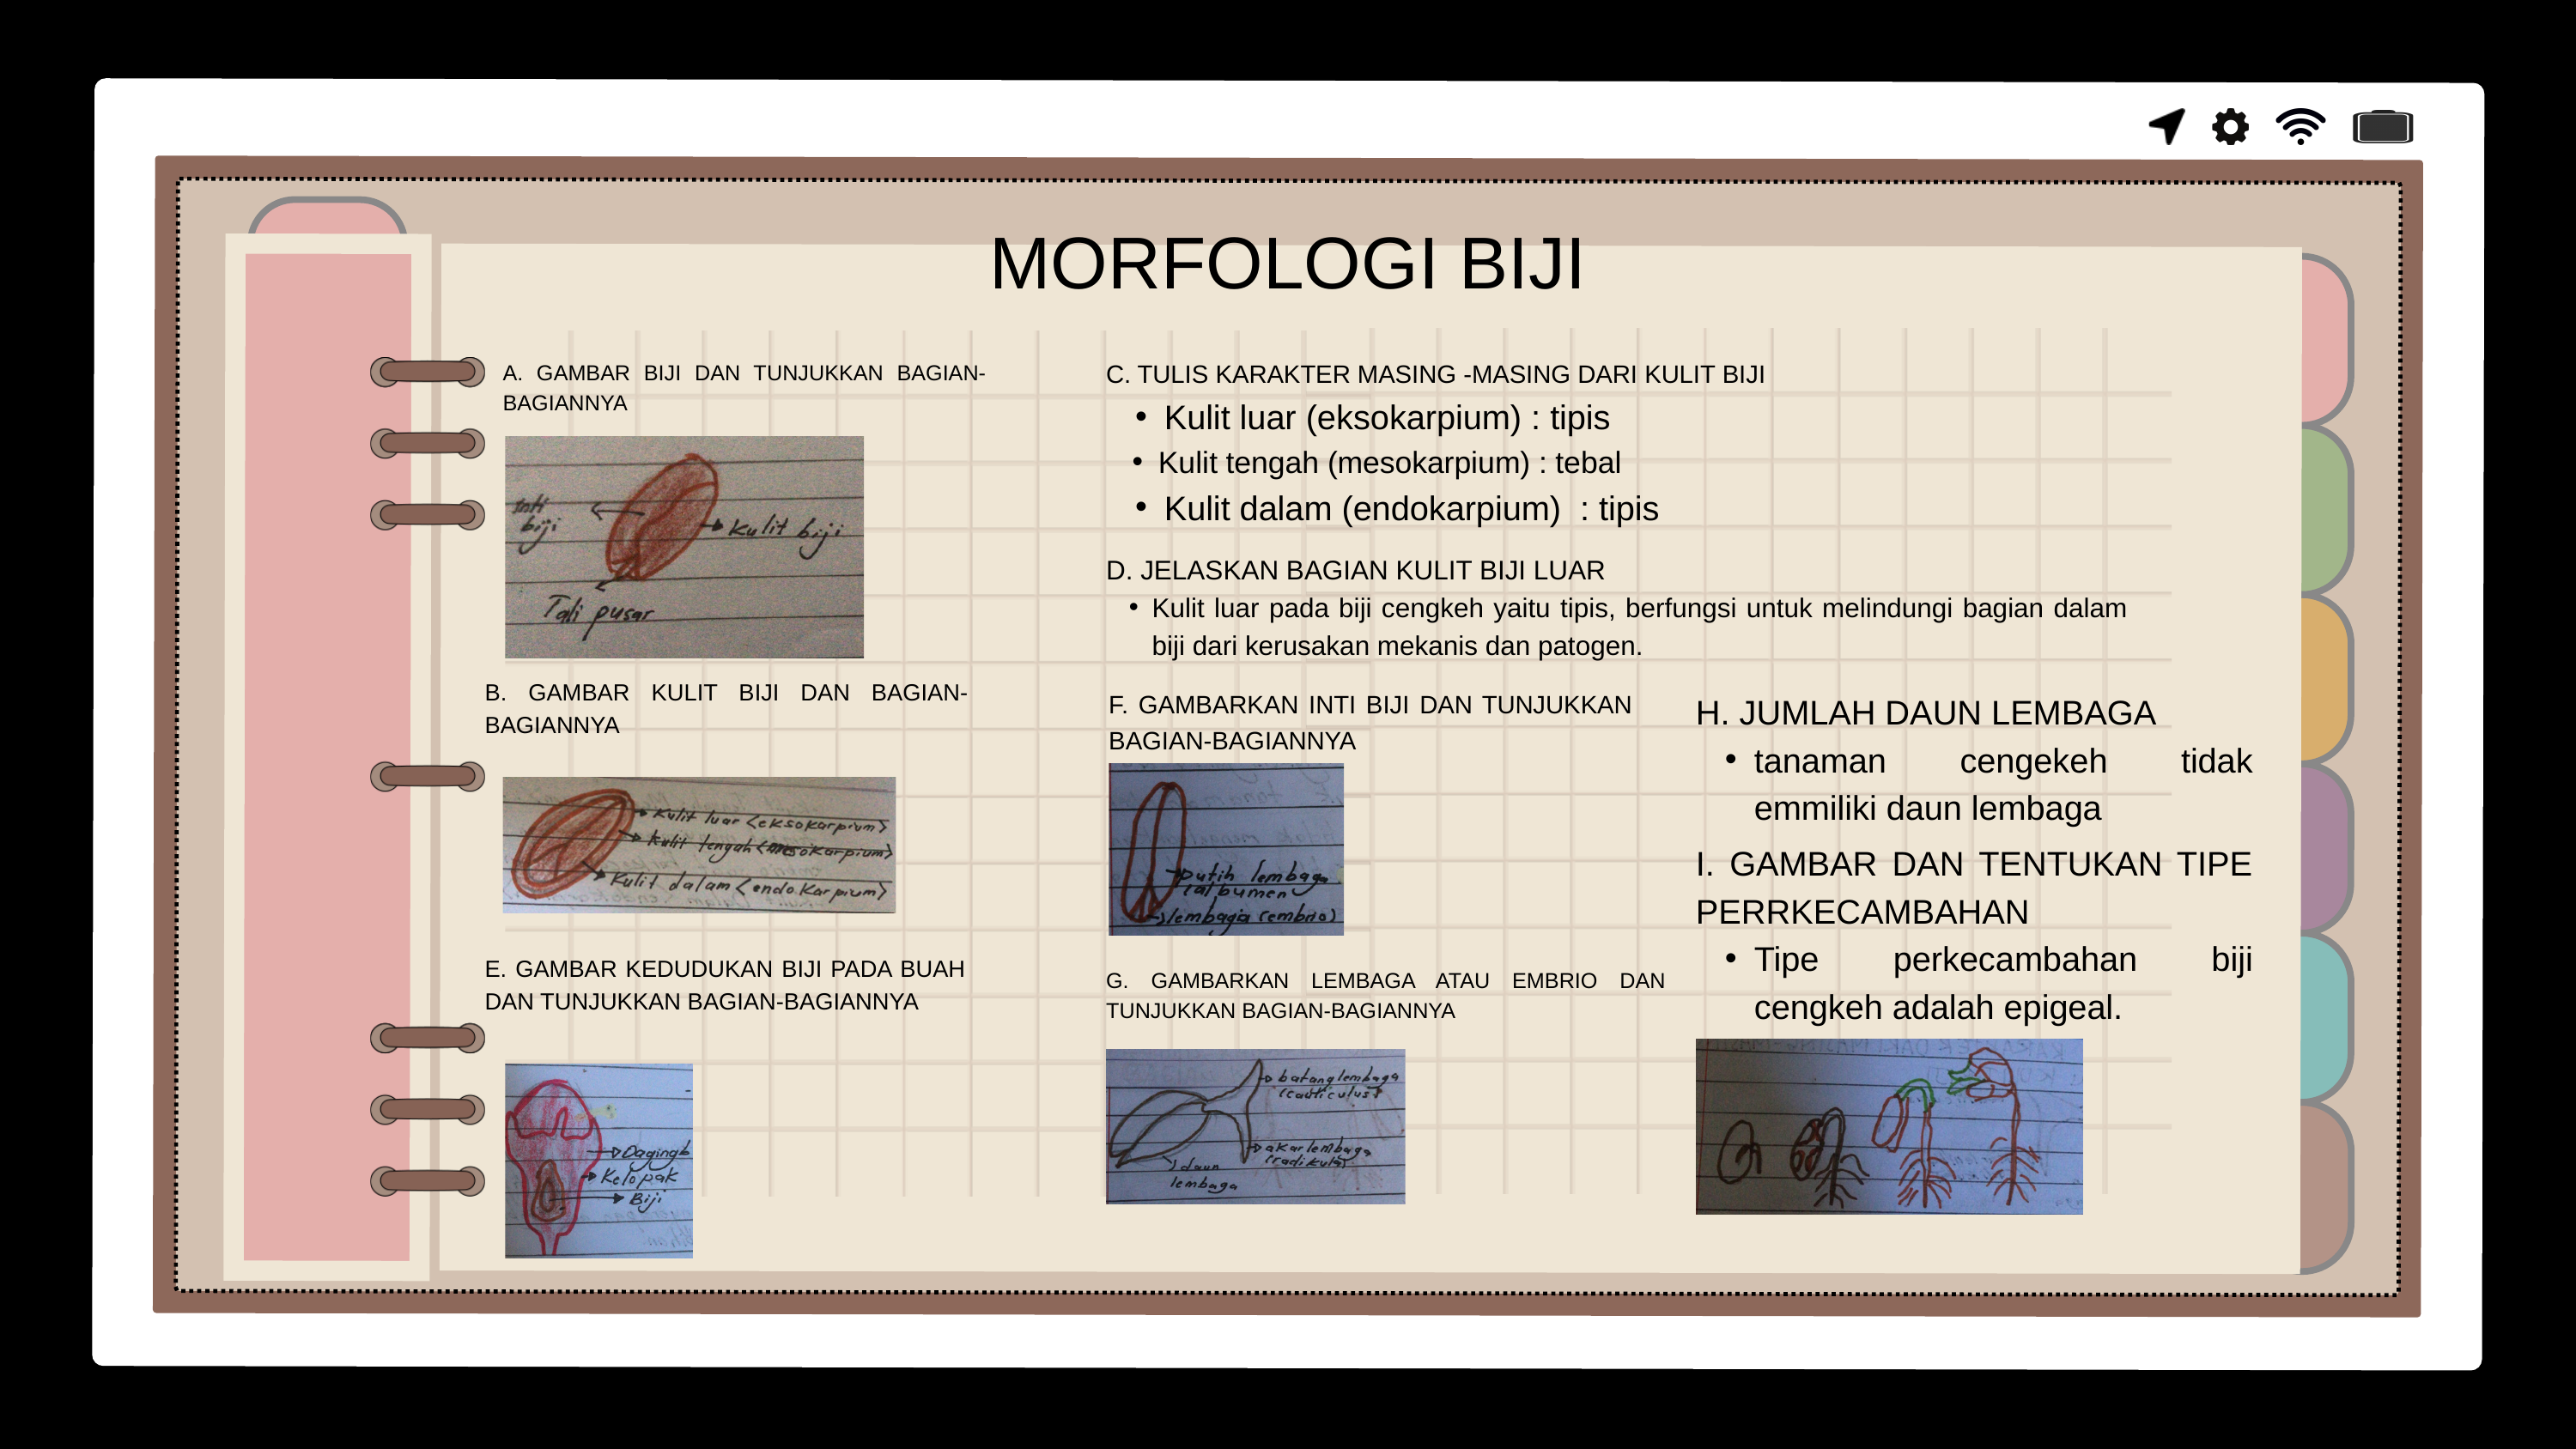

MORFOLOGI BIJI

C. TULIS KARAKTER MASING -MASING DARI KULIT BIJI
Kulit luar (eksokarpium) : tipis
Kulit tengah (mesokarpium) : tebal
Kulit dalam (endokarpium)  : tipis
A. GAMBAR BIJI DAN TUNJUKKAN BAGIAN- BAGIANNYA

D. JELASKAN BAGIAN KULIT BIJI LUAR
Kulit luar pada biji cengkeh yaitu tipis, berfungsi untuk melindungi bagian dalam biji dari kerusakan mekanis dan patogen.
B. GAMBAR KULIT BIJI DAN BAGIAN-BAGIANNYA
F. GAMBARKAN INTI BIJI DAN TUNJUKKAN BAGIAN-BAGIANNYA
H. JUMLAH DAUN LEMBAGA
tanaman cengekeh tidak emmiliki daun lembaga

I. GAMBAR DAN TENTUKAN TIPE PERRKECAMBAHAN
Tipe perkecambahan biji cengkeh adalah epigeal.
E. GAMBAR KEDUDUKAN BIJI PADA BUAH DAN TUNJUKKAN BAGIAN-BAGIANNYA
G. GAMBARKAN LEMBAGA ATAU EMBRIO DAN TUNJUKKAN BAGIAN-BAGIANNYA